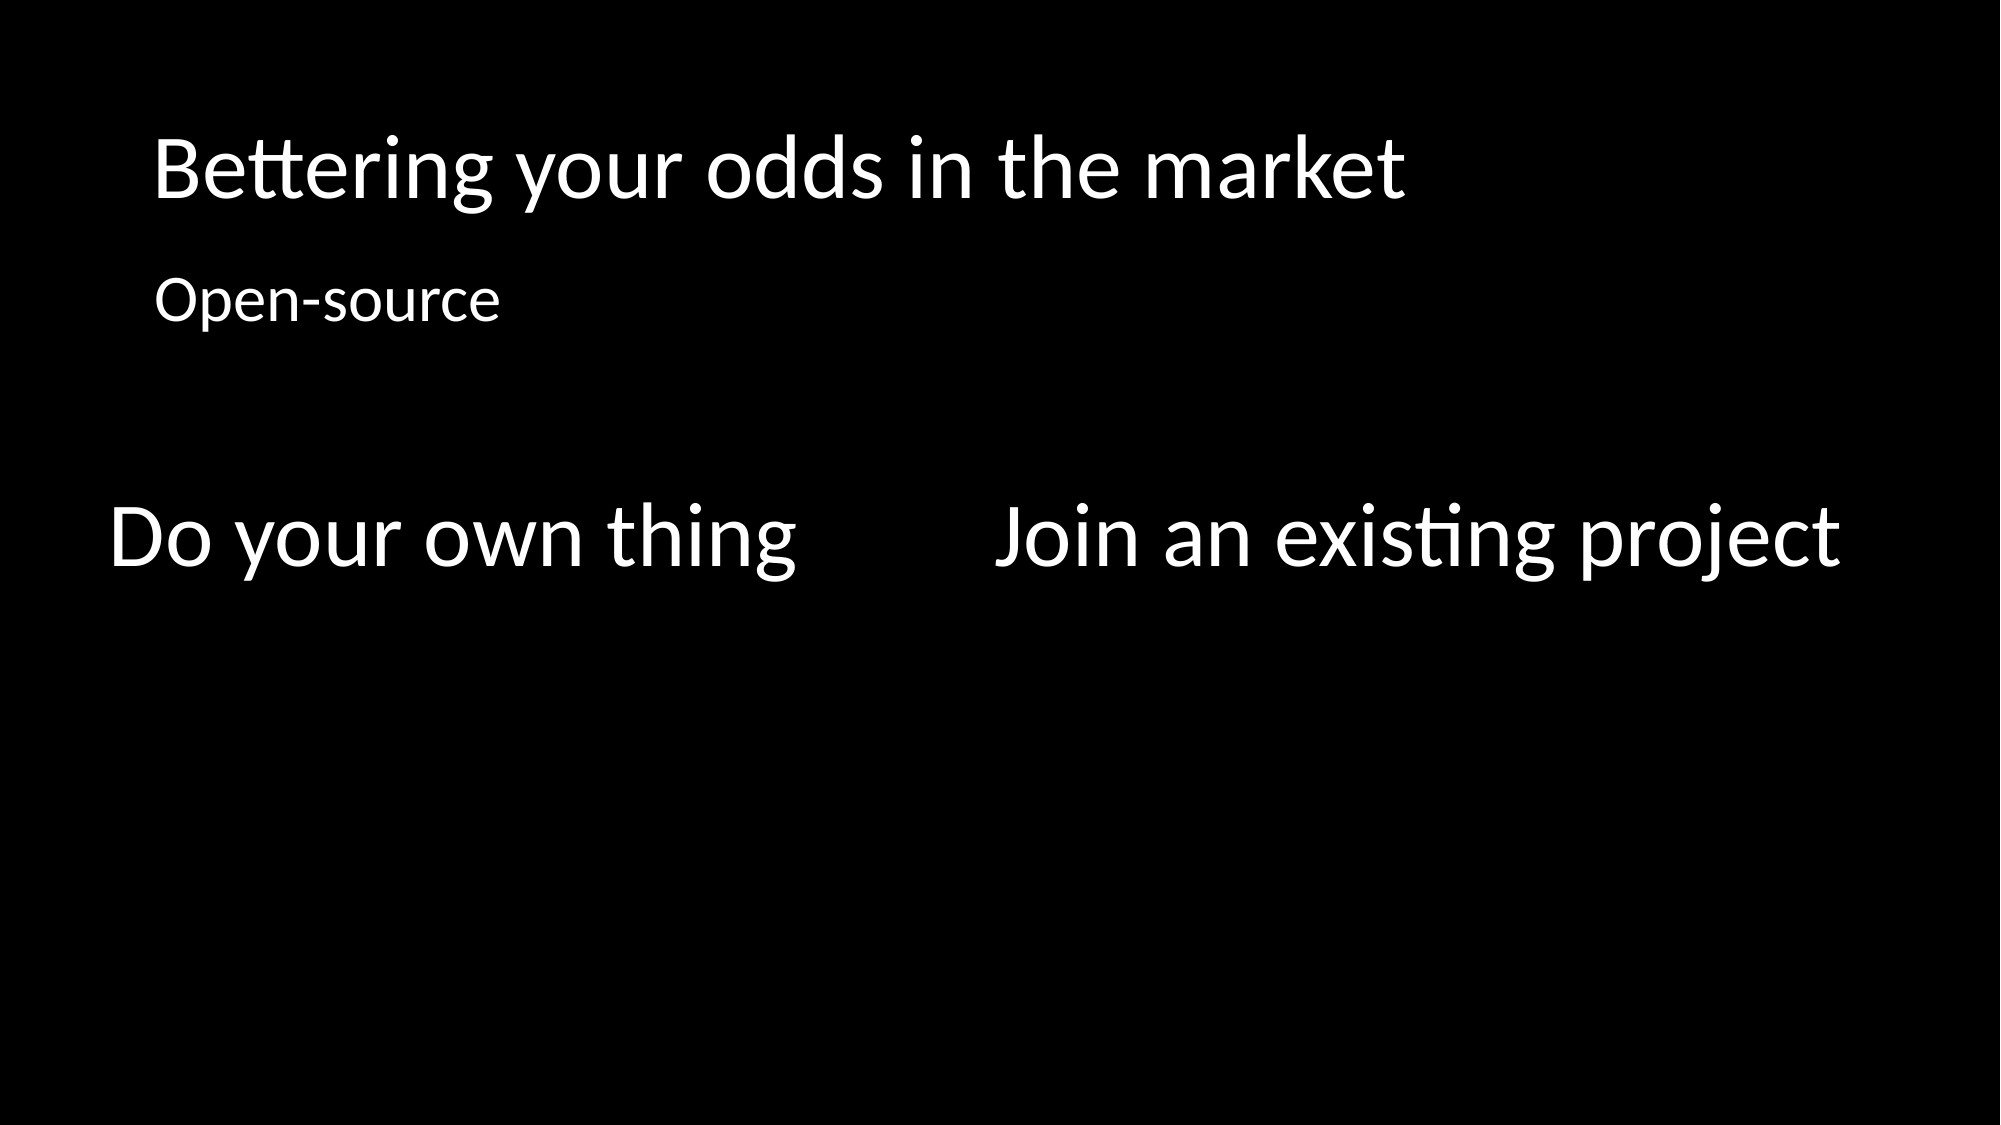

# Bettering your odds in the market
Open-source
Join an existing project
Do your own thing